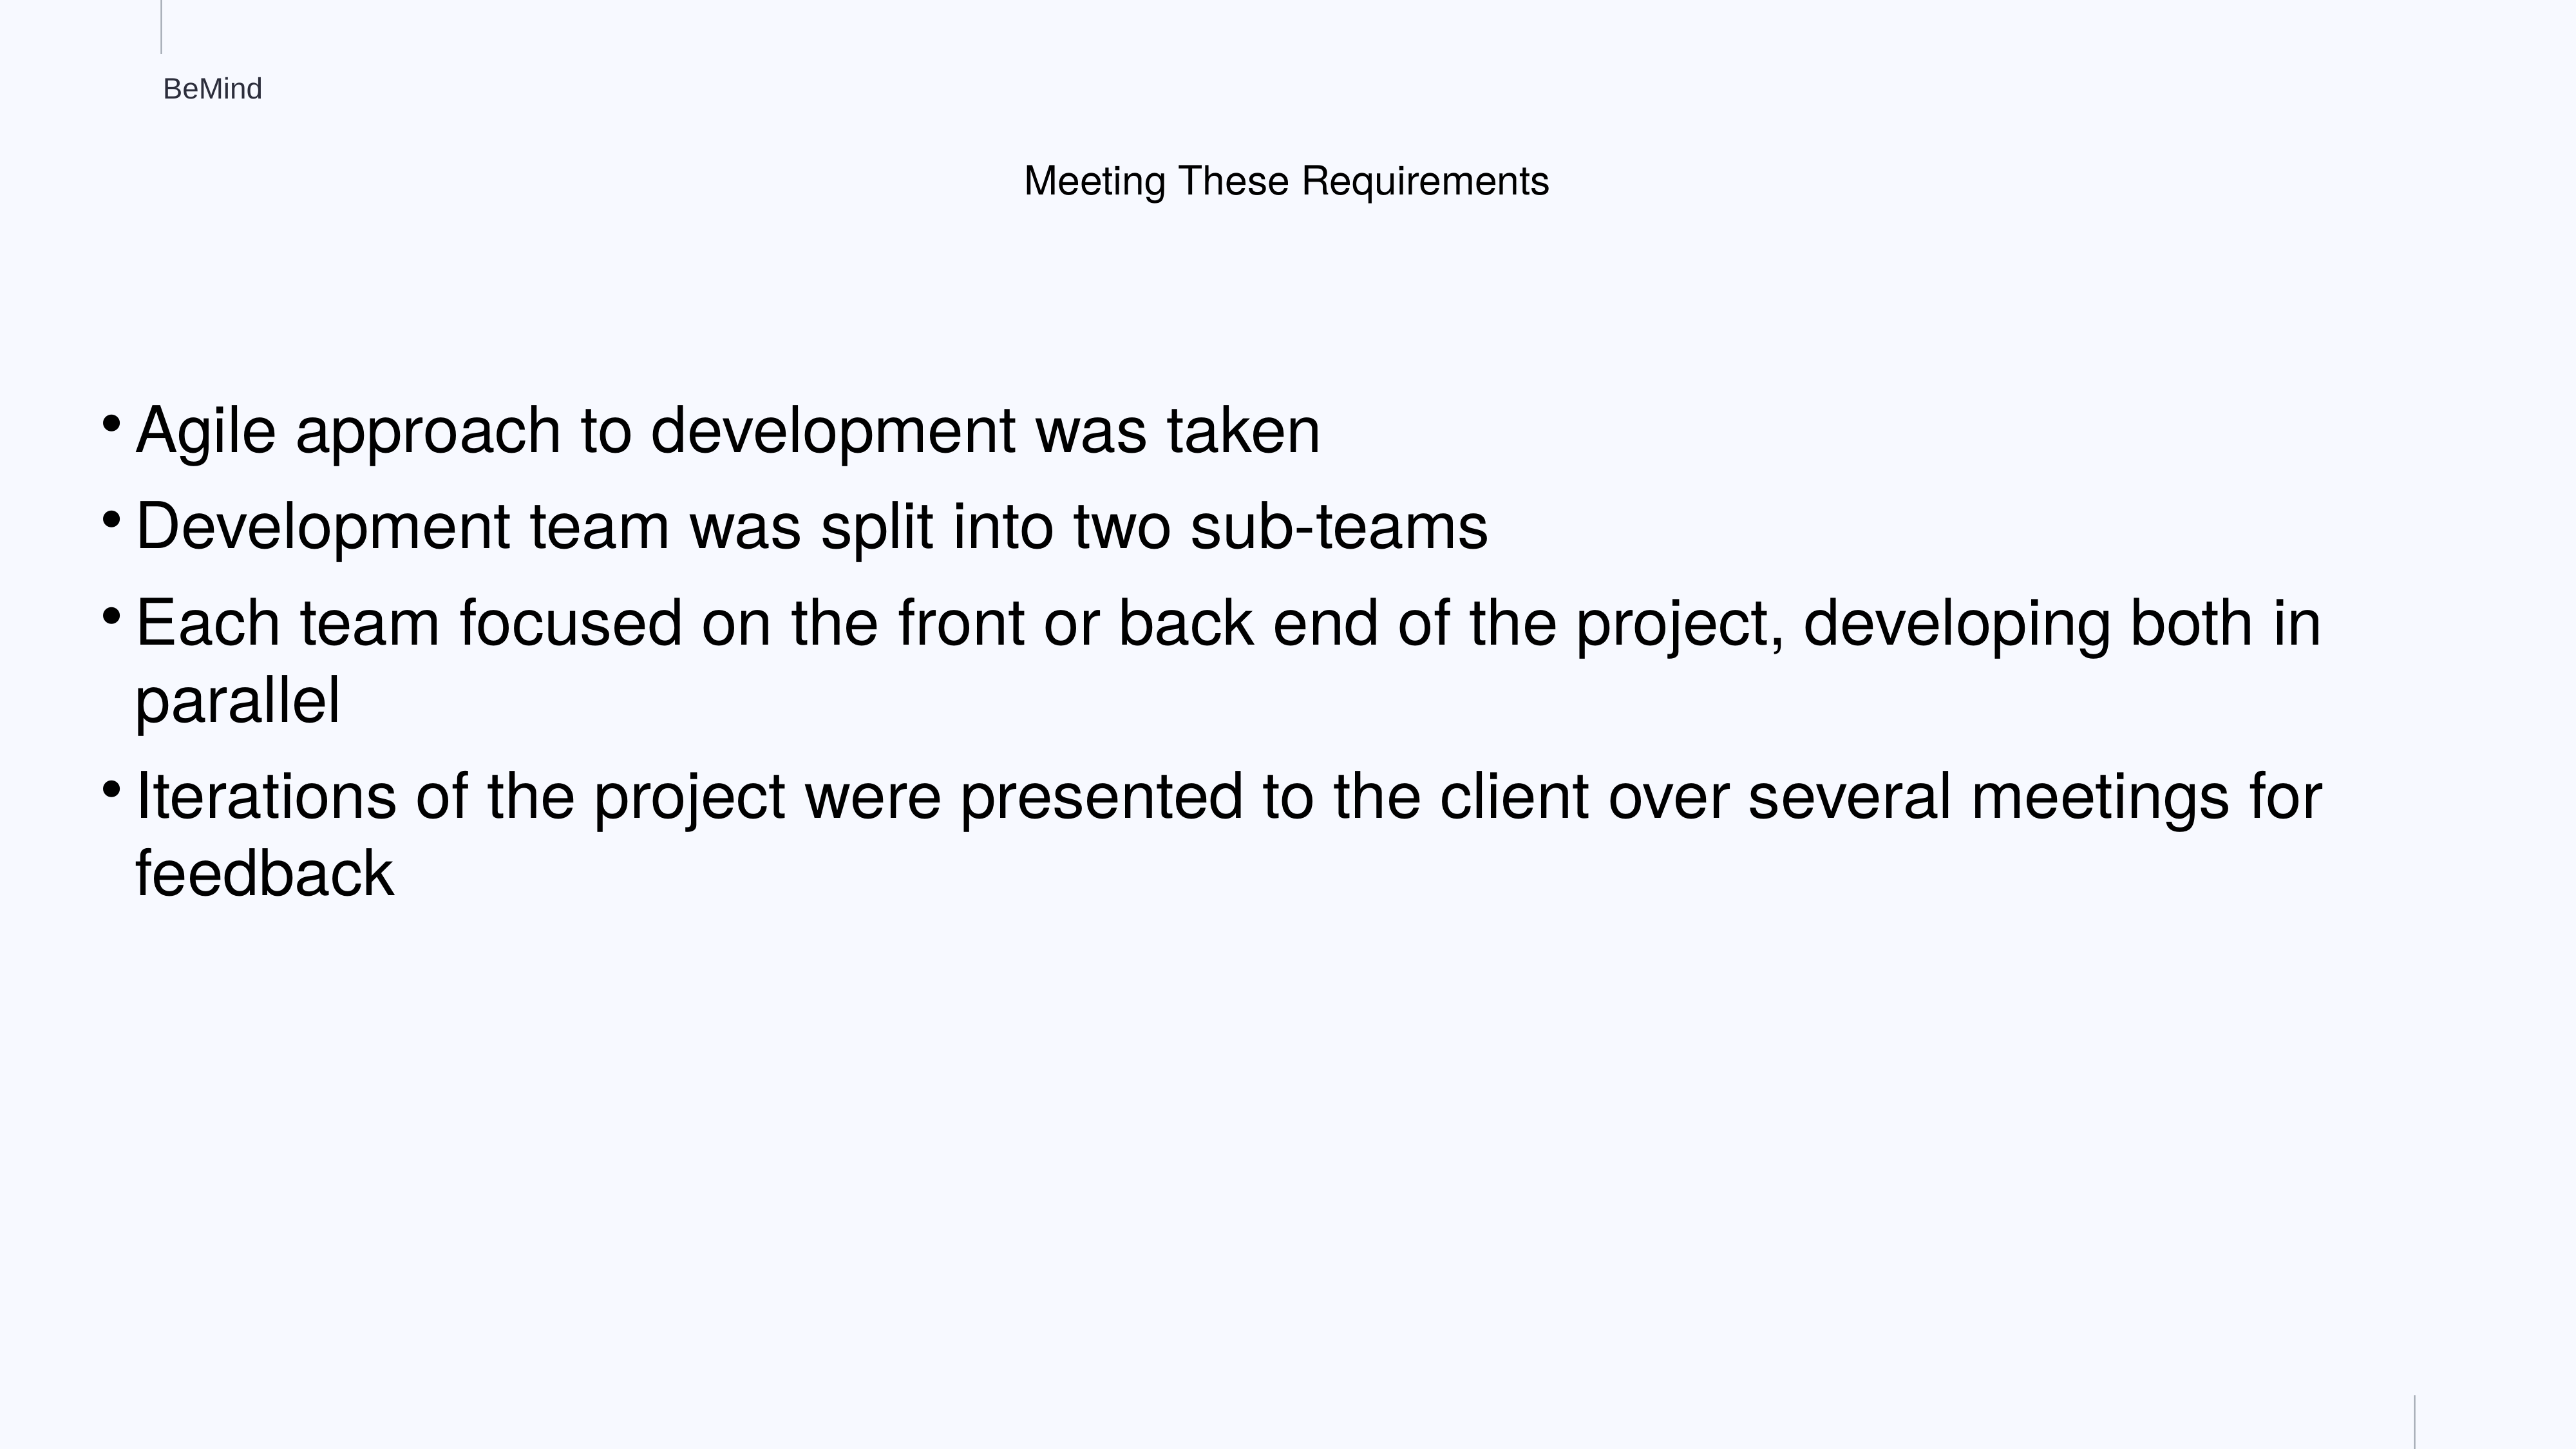

Meeting These Requirements
Agile approach to development was taken
Development team was split into two sub-teams
Each team focused on the front or back end of the project, developing both in parallel
Iterations of the project were presented to the client over several meetings for feedback